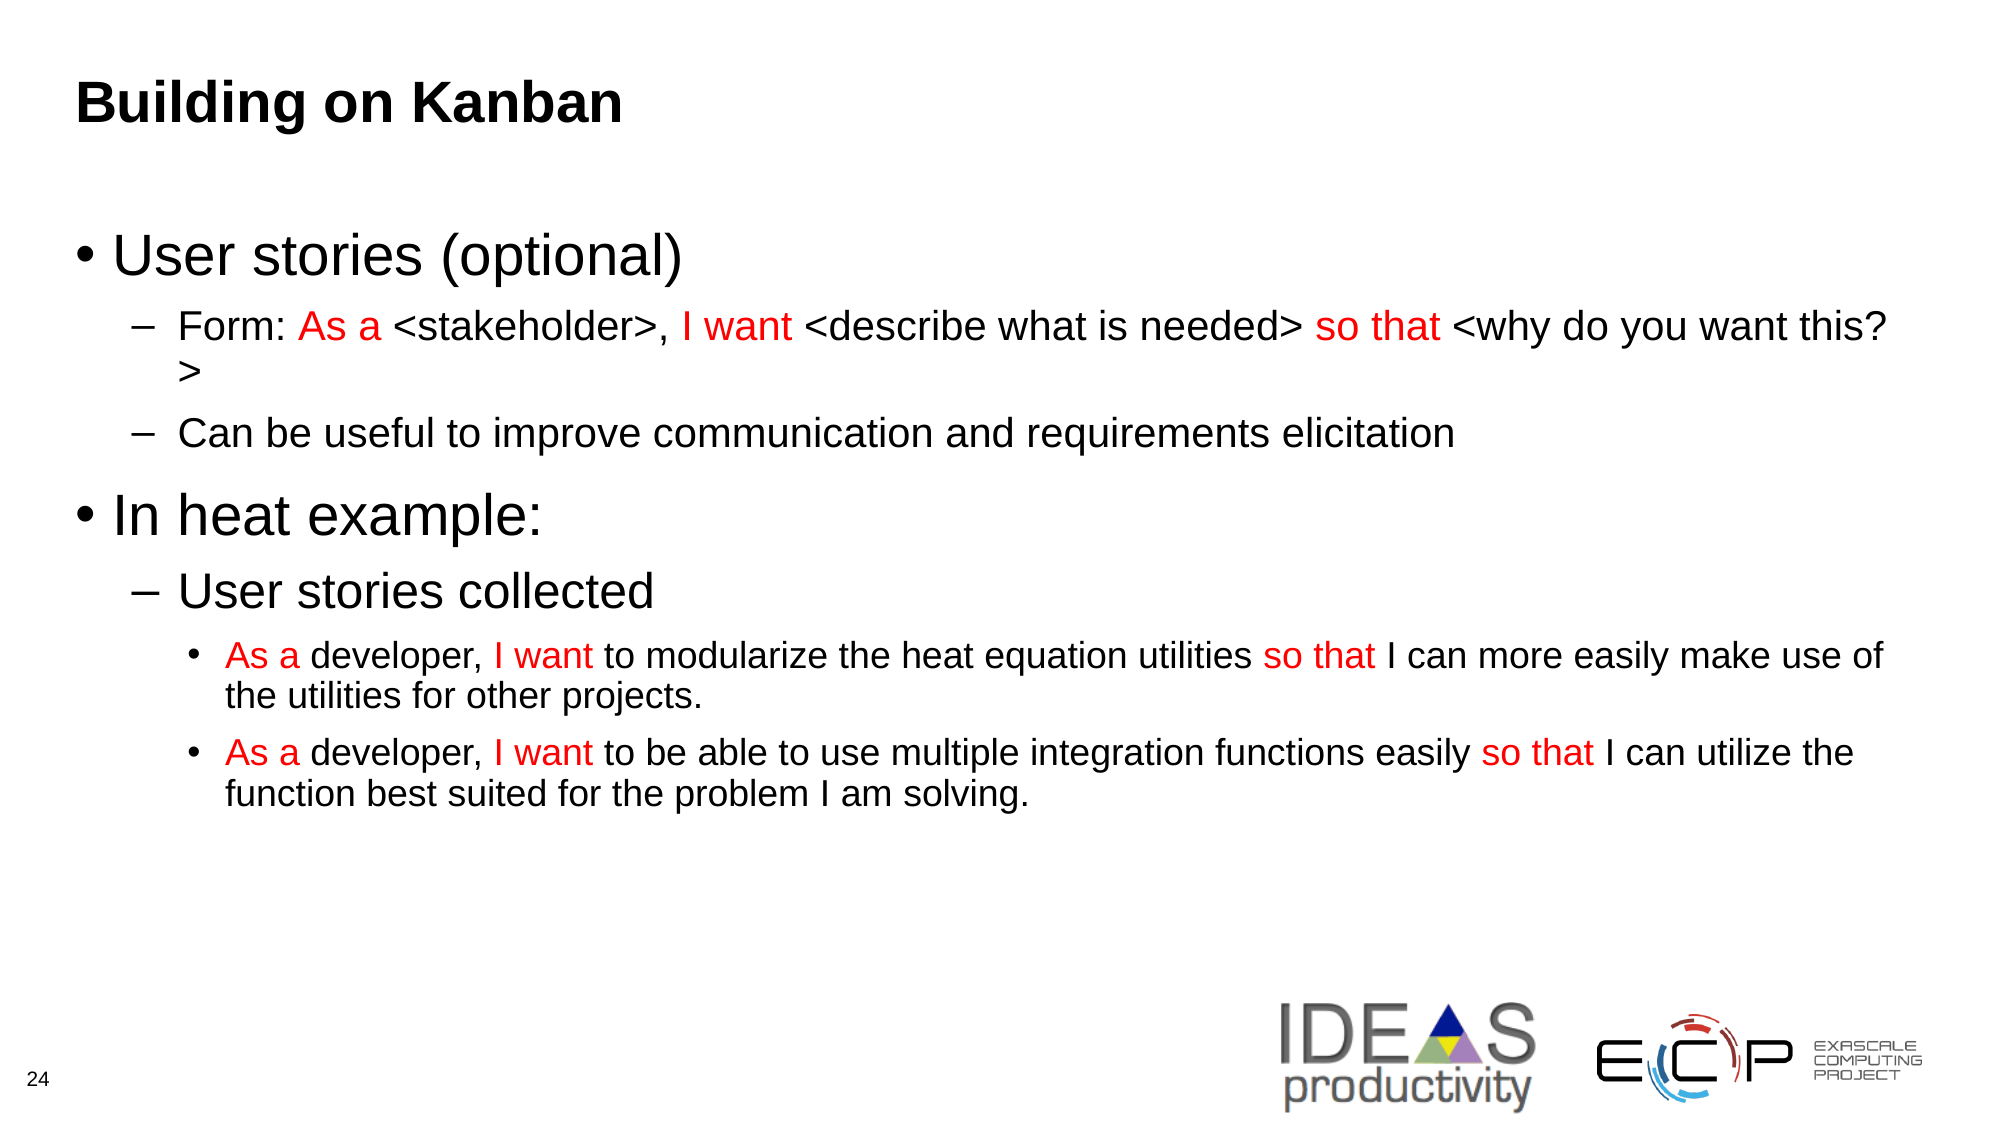

# Building on Kanban
User stories (optional)
Form: As a <stakeholder>, I want <describe what is needed> so that <why do you want this?>
Can be useful to improve communication and requirements elicitation
In heat example:
User stories collected
As a developer, I want to modularize the heat equation utilities so that I can more easily make use of the utilities for other projects.
As a developer, I want to be able to use multiple integration functions easily so that I can utilize the function best suited for the problem I am solving.